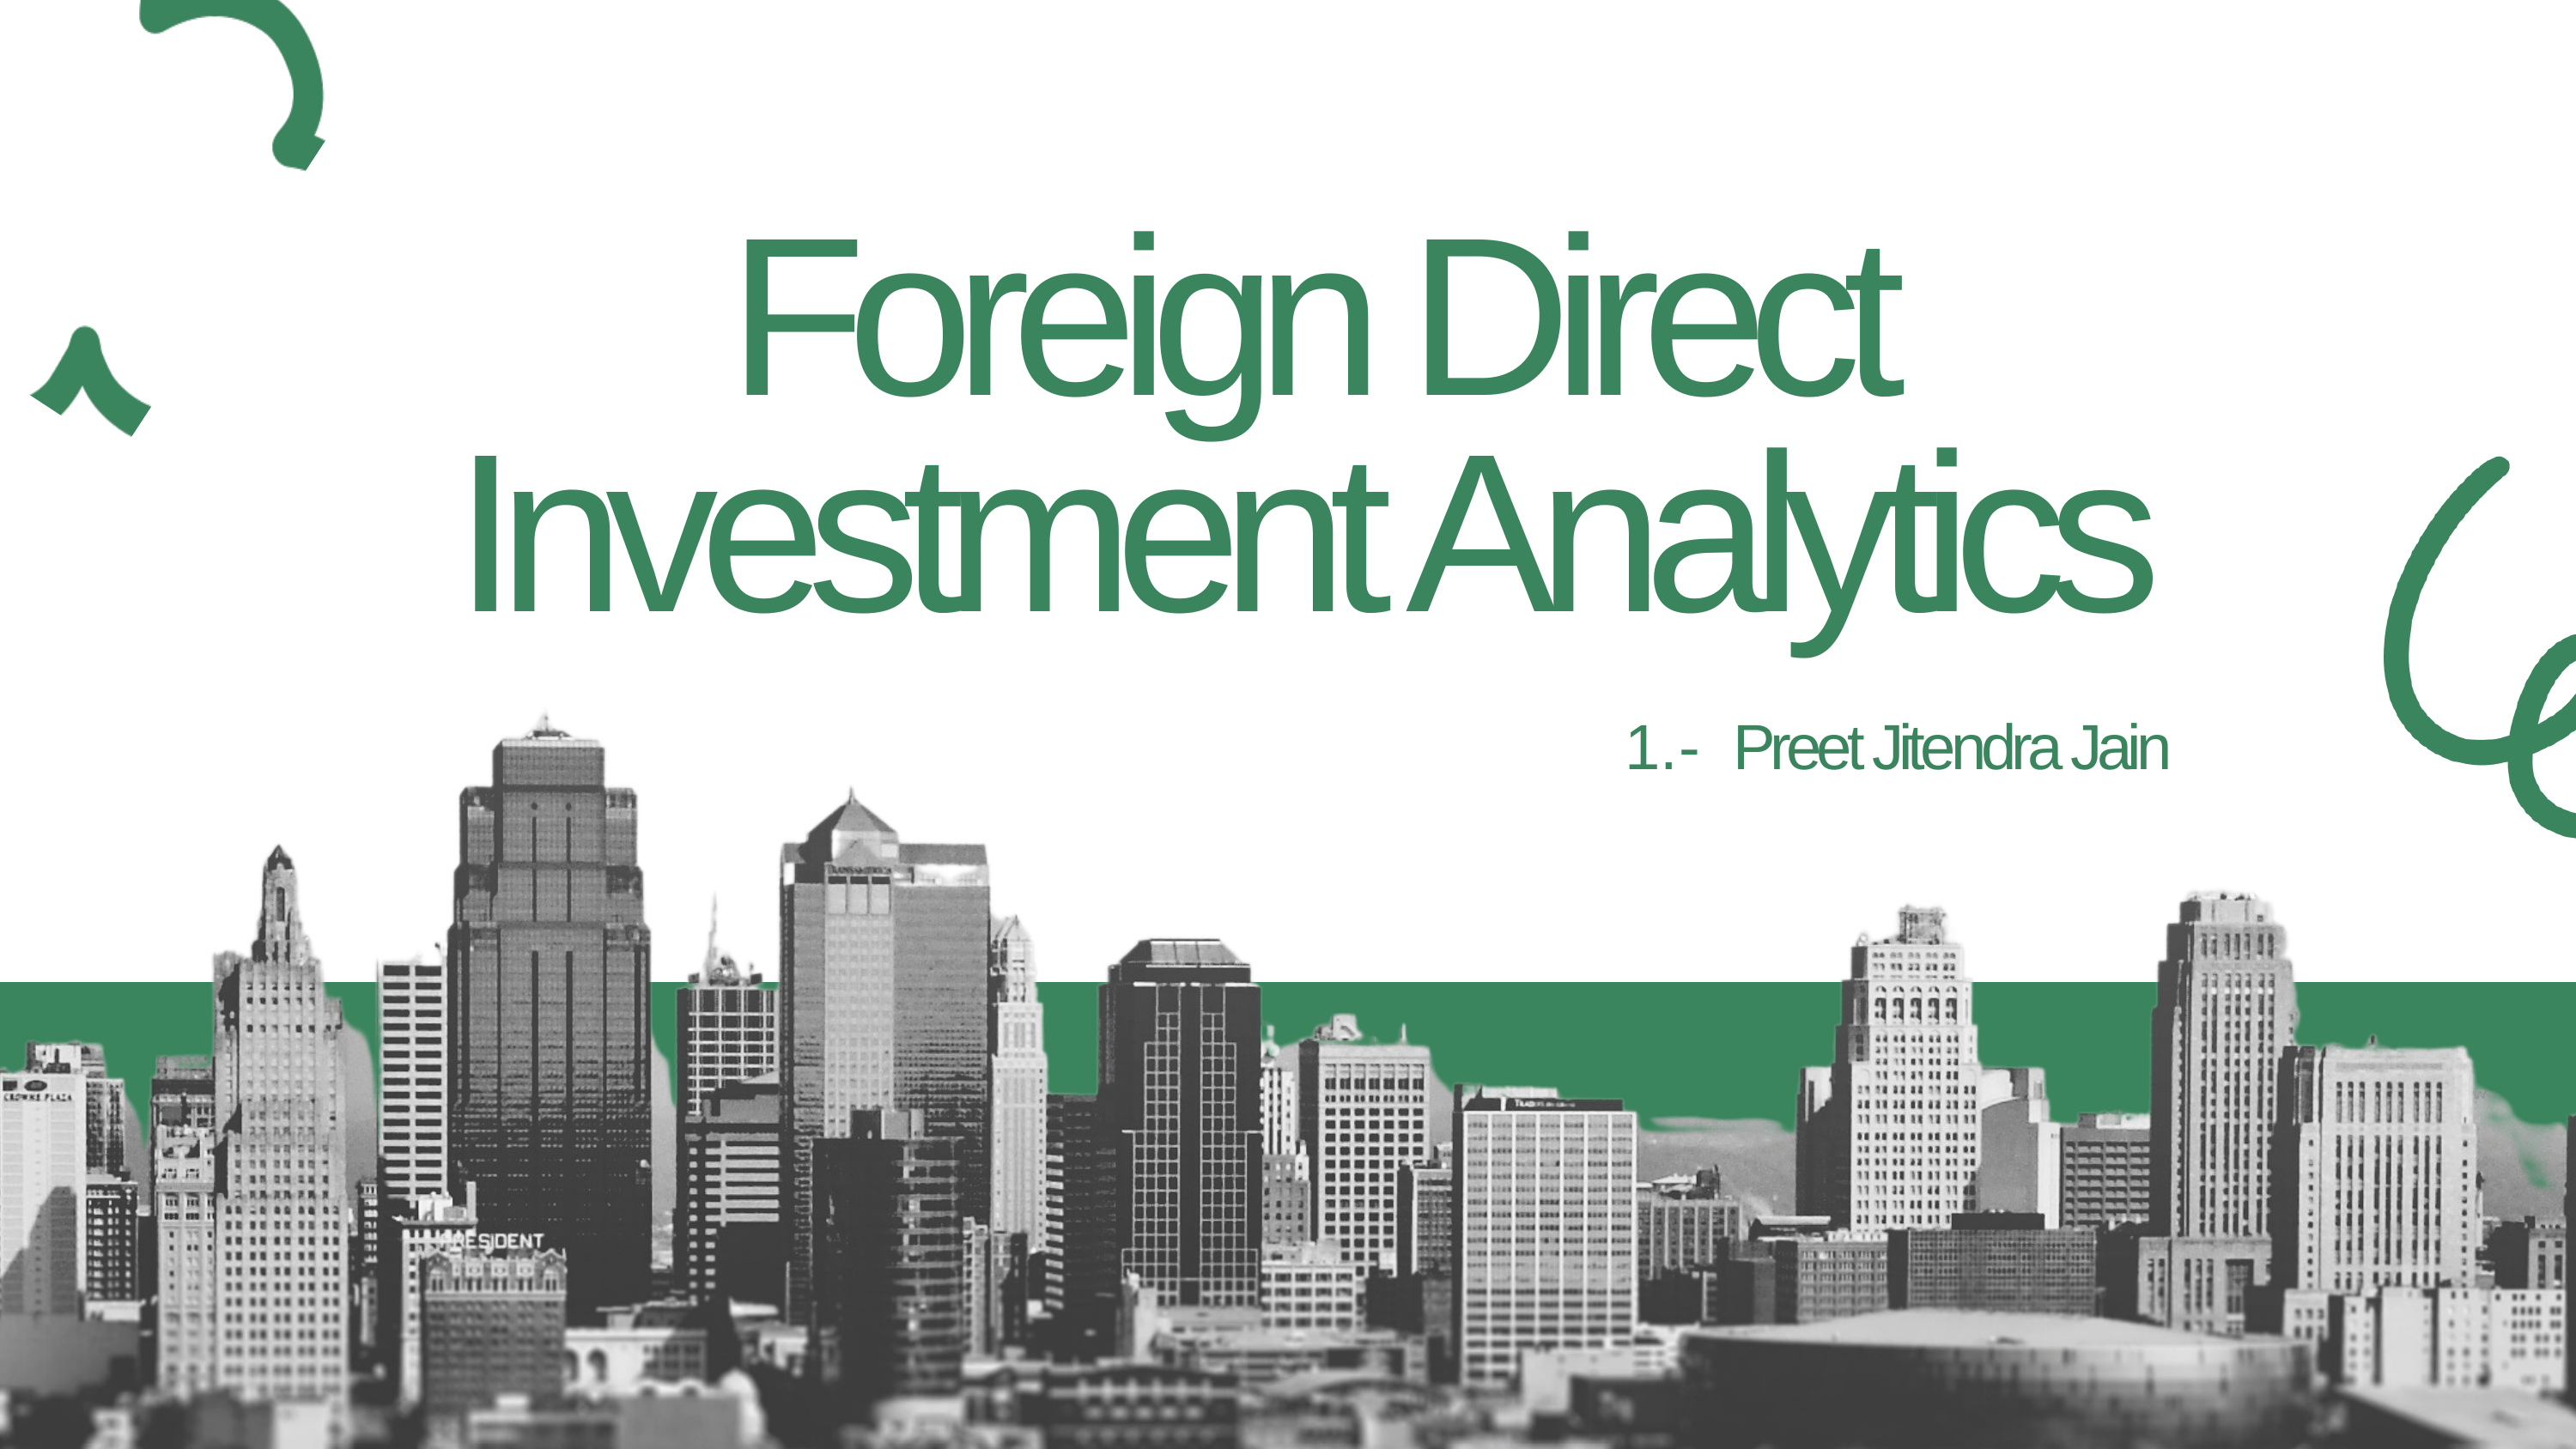

Foreign Direct Investment Analytics

-   Preet Jitendra Jain